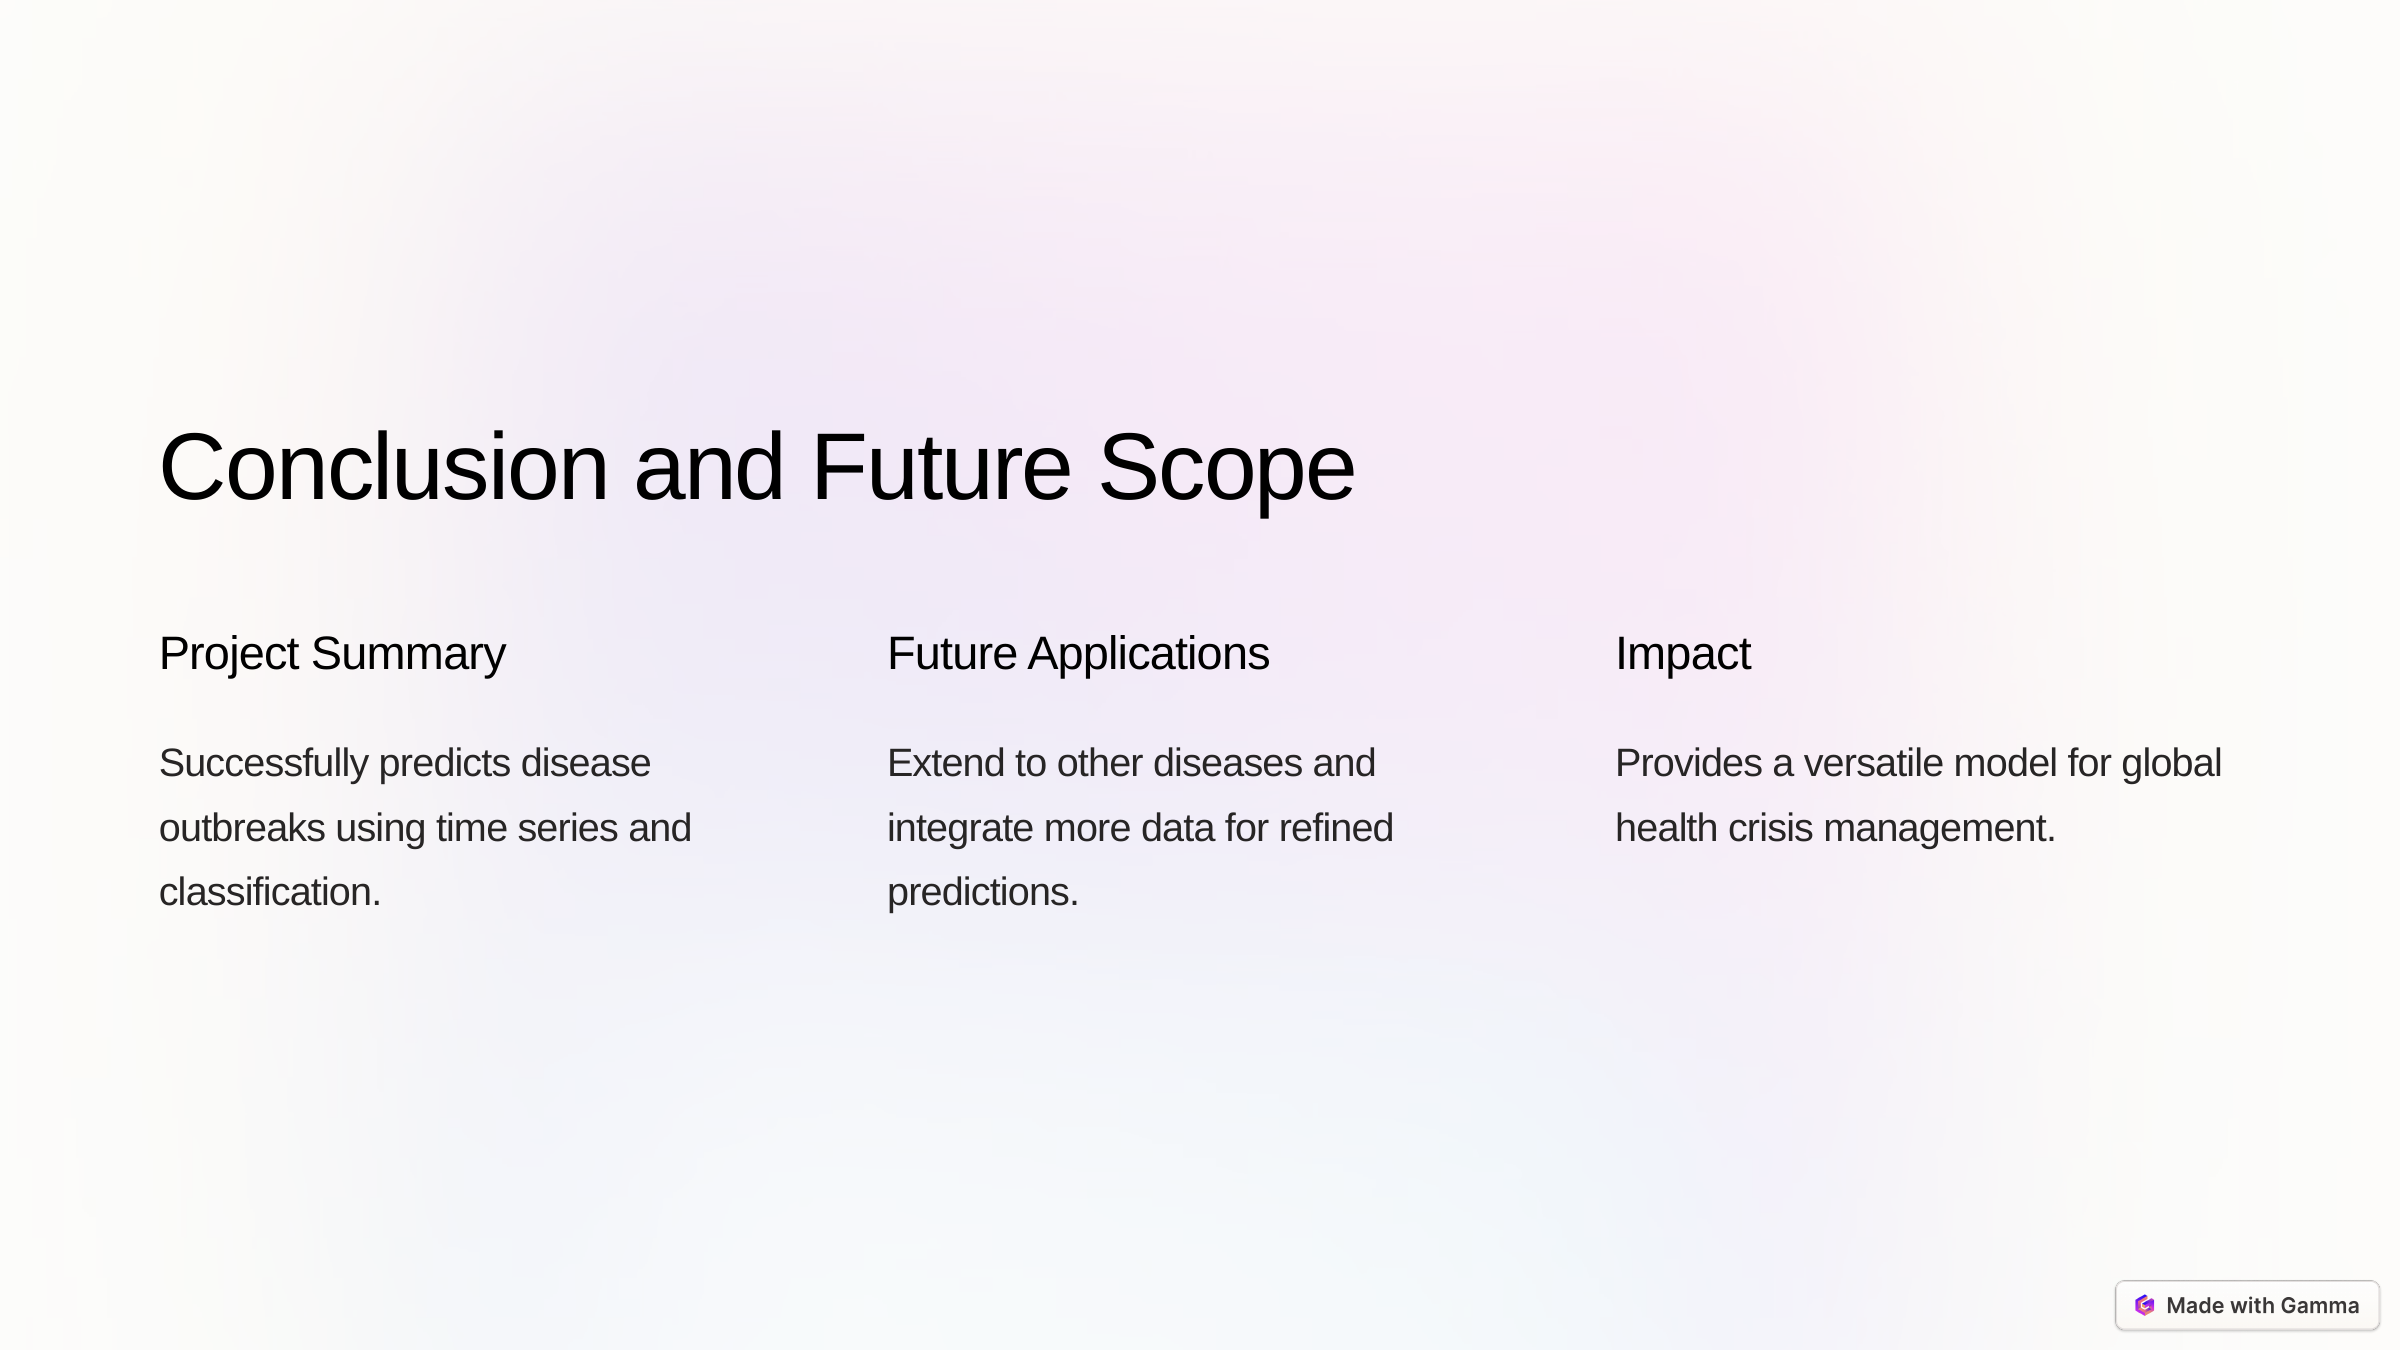

Conclusion and Future Scope
Project Summary
Future Applications
Impact
Successfully predicts disease outbreaks using time series and classification.
Extend to other diseases and integrate more data for refined predictions.
Provides a versatile model for global health crisis management.